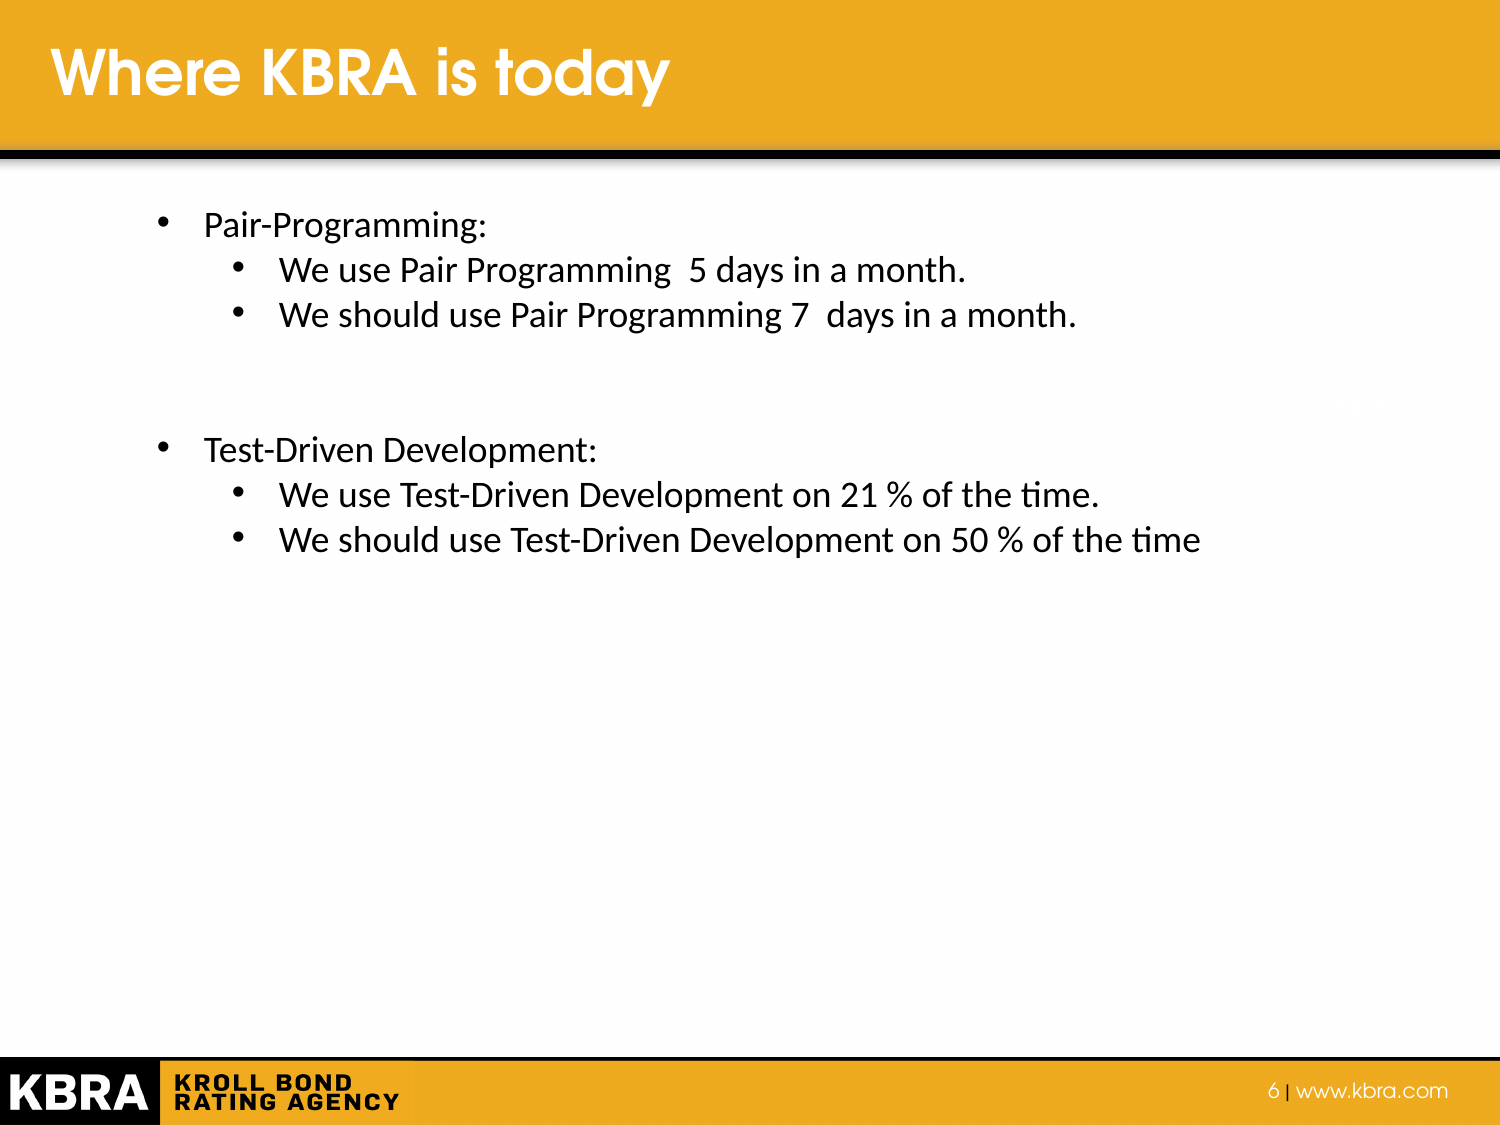

# Where KBRA is today

Pair-Programming:
We use Pair Programming  5 days in a month.
We should use Pair Programming 7  days in a month.

Test-Driven Development:
We use Test-Driven Development on 21 % of the time.
We should use Test-Driven Development on 50 % of the time
Next Sprint